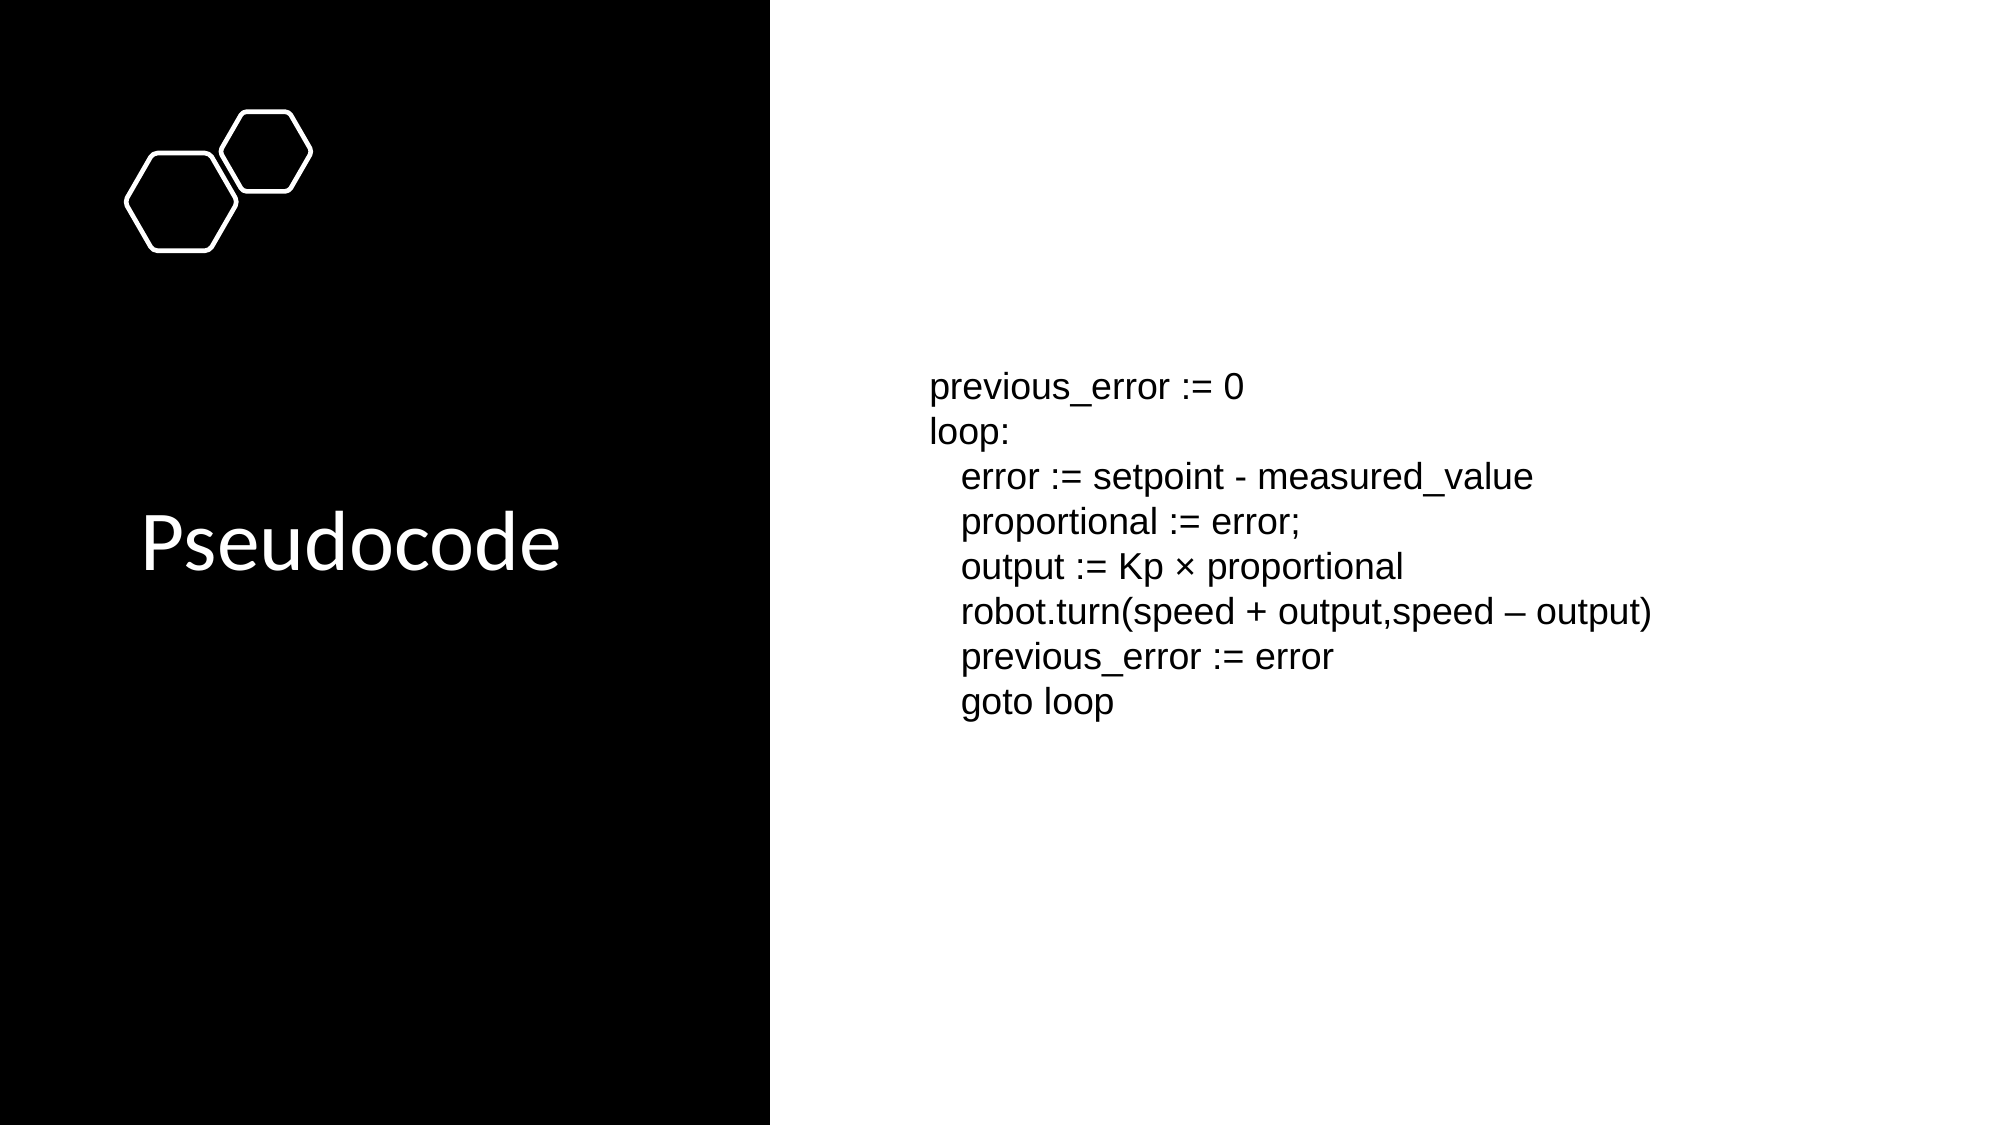

# Pseudocode
previous_error := 0
loop:
   error := setpoint - measured_value
   proportional := error;
   output := Kp × proportional
   robot.turn(speed + output,speed – output)
   previous_error := error
   goto loop